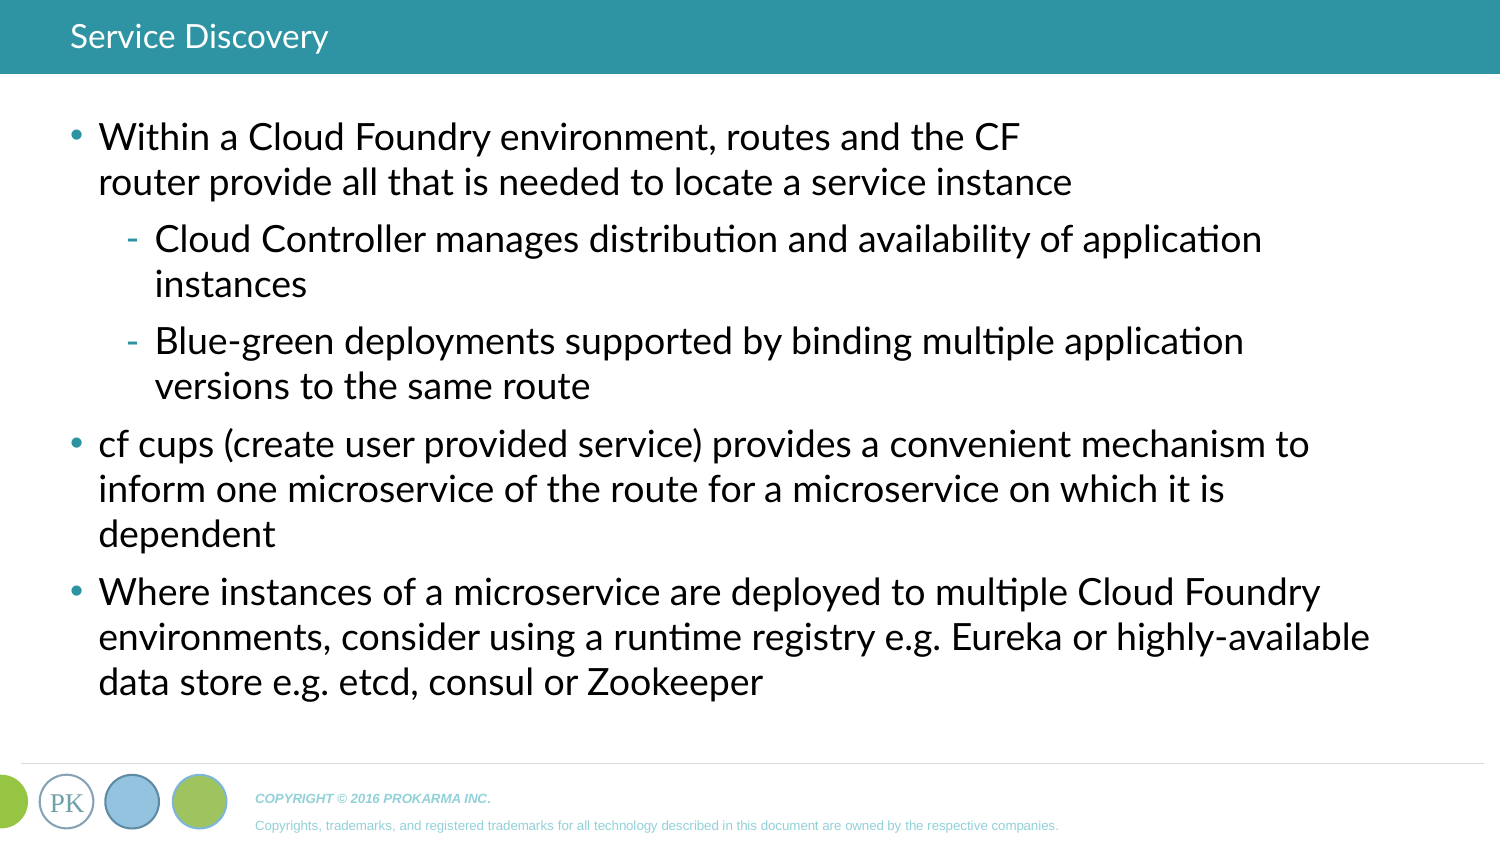

# Service Discovery
Within a Cloud Foundry environment, routes and the CF
router provide all that is needed to locate a service instance
Cloud Controller manages distribution and availability of application instances
Blue-green deployments supported by binding multiple application versions to the same route
cf cups (create user provided service) provides a convenient mechanism to inform one microservice of the route for a microservice on which it is dependent
Where instances of a microservice are deployed to multiple Cloud Foundry environments, consider using a runtime registry e.g. Eureka or highly-available data store e.g. etcd, consul or Zookeeper